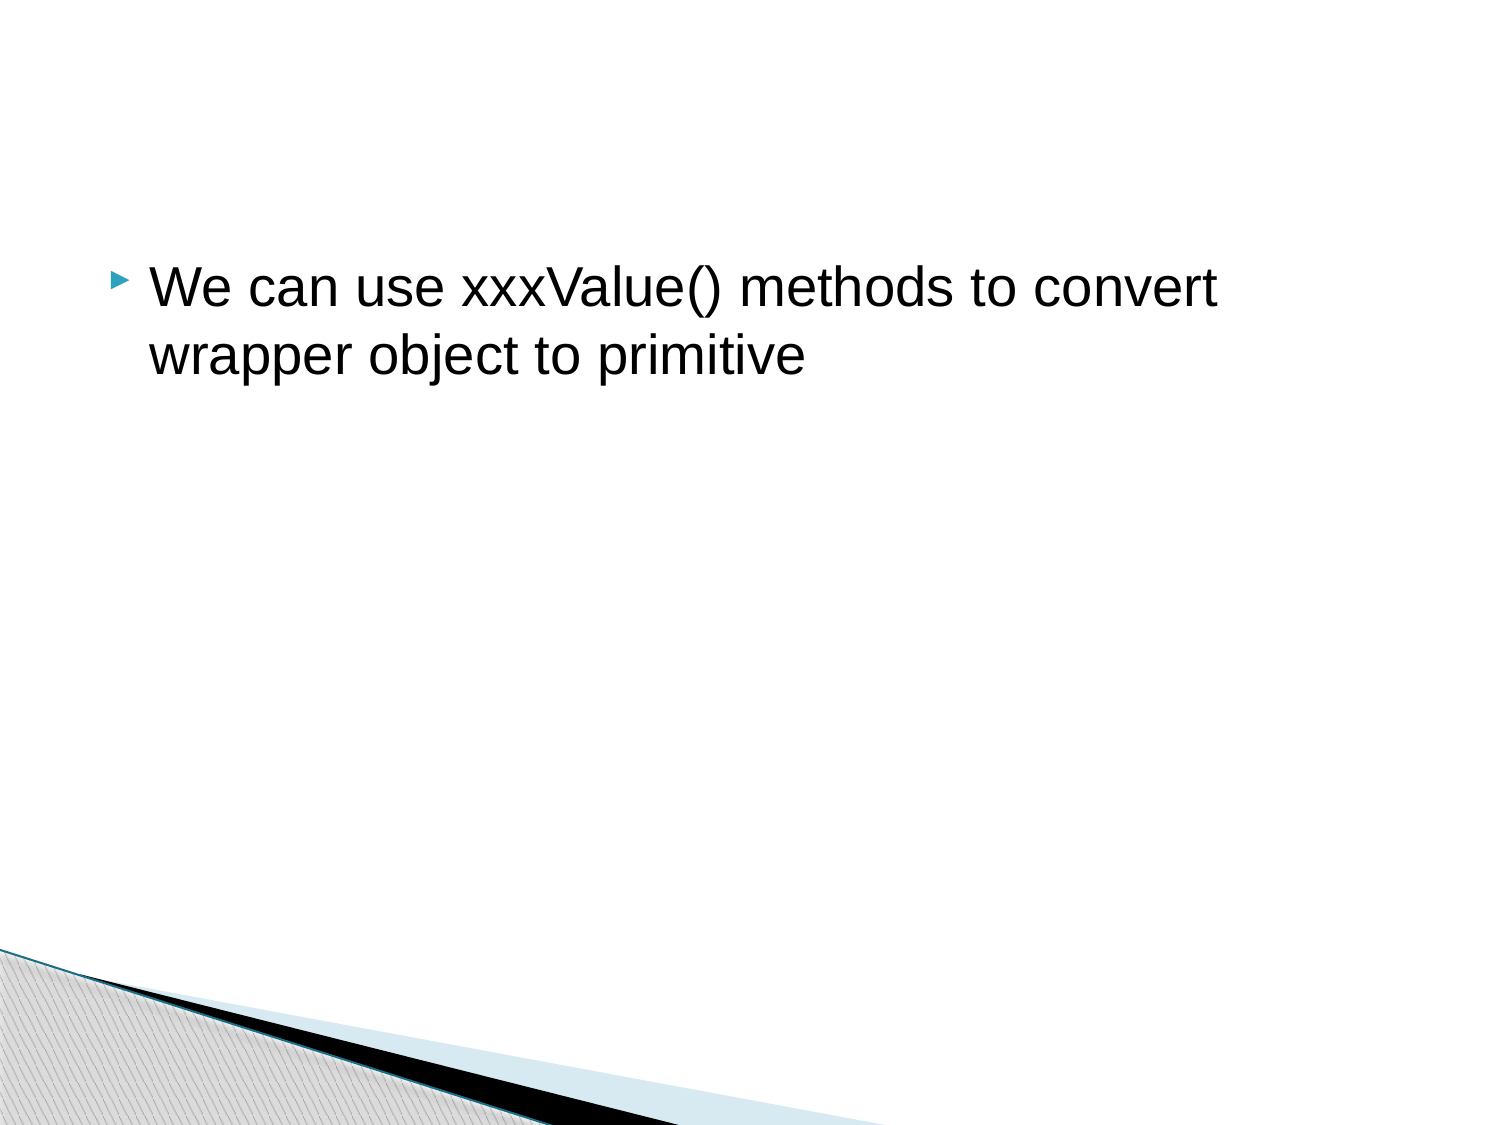

#
We can use xxxValue() methods to convert wrapper object to primitive